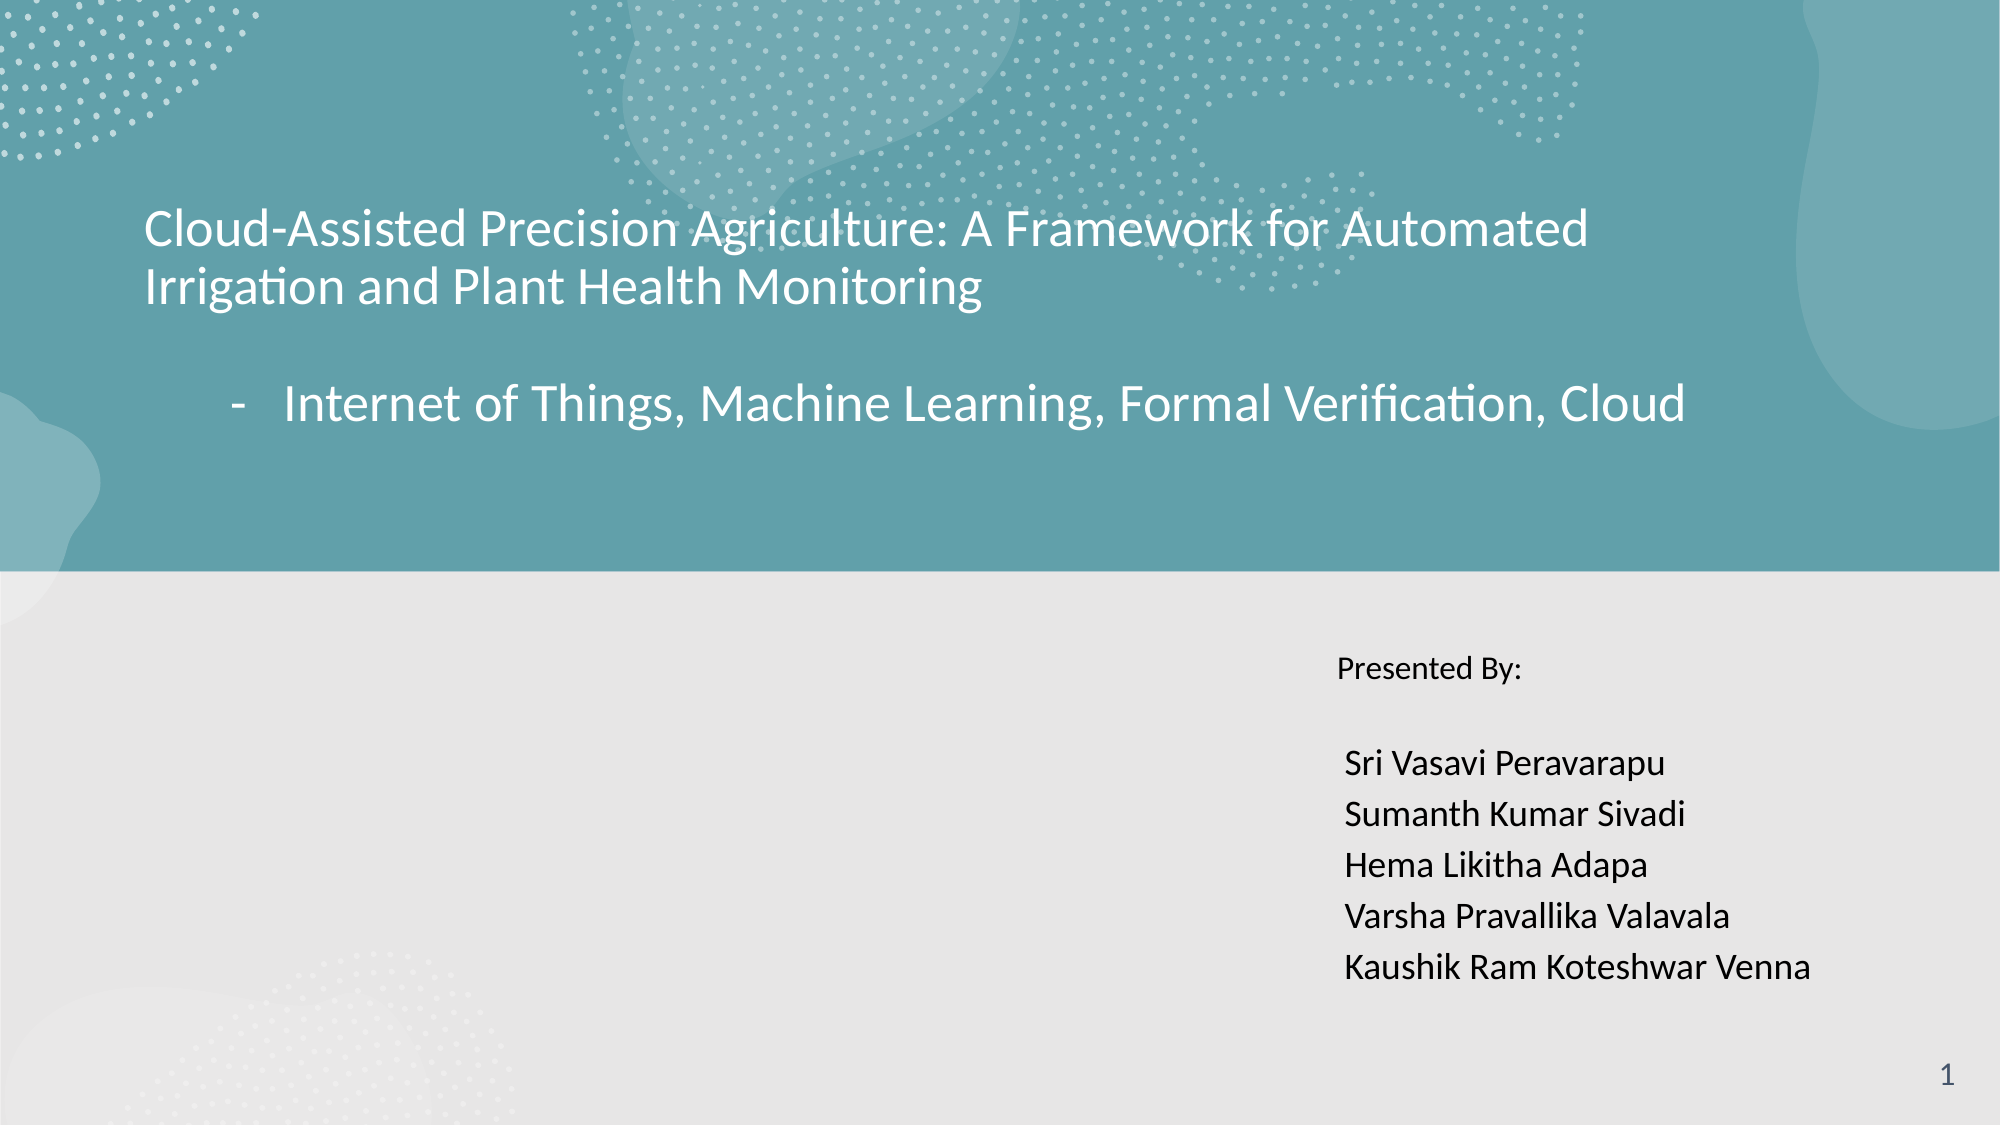

# Cloud-Assisted Precision Agriculture: A Framework for Automated Irrigation and Plant Health Monitoring -   Internet of Things, Machine Learning, Formal Verification, Cloud

                                                                               Presented By:

				Sri Vasavi Peravarapu
				Sumanth Kumar Sivadi
				Hema Likitha Adapa
				Varsha Pravallika Valavala
				Kaushik Ram Koteshwar Venna

1